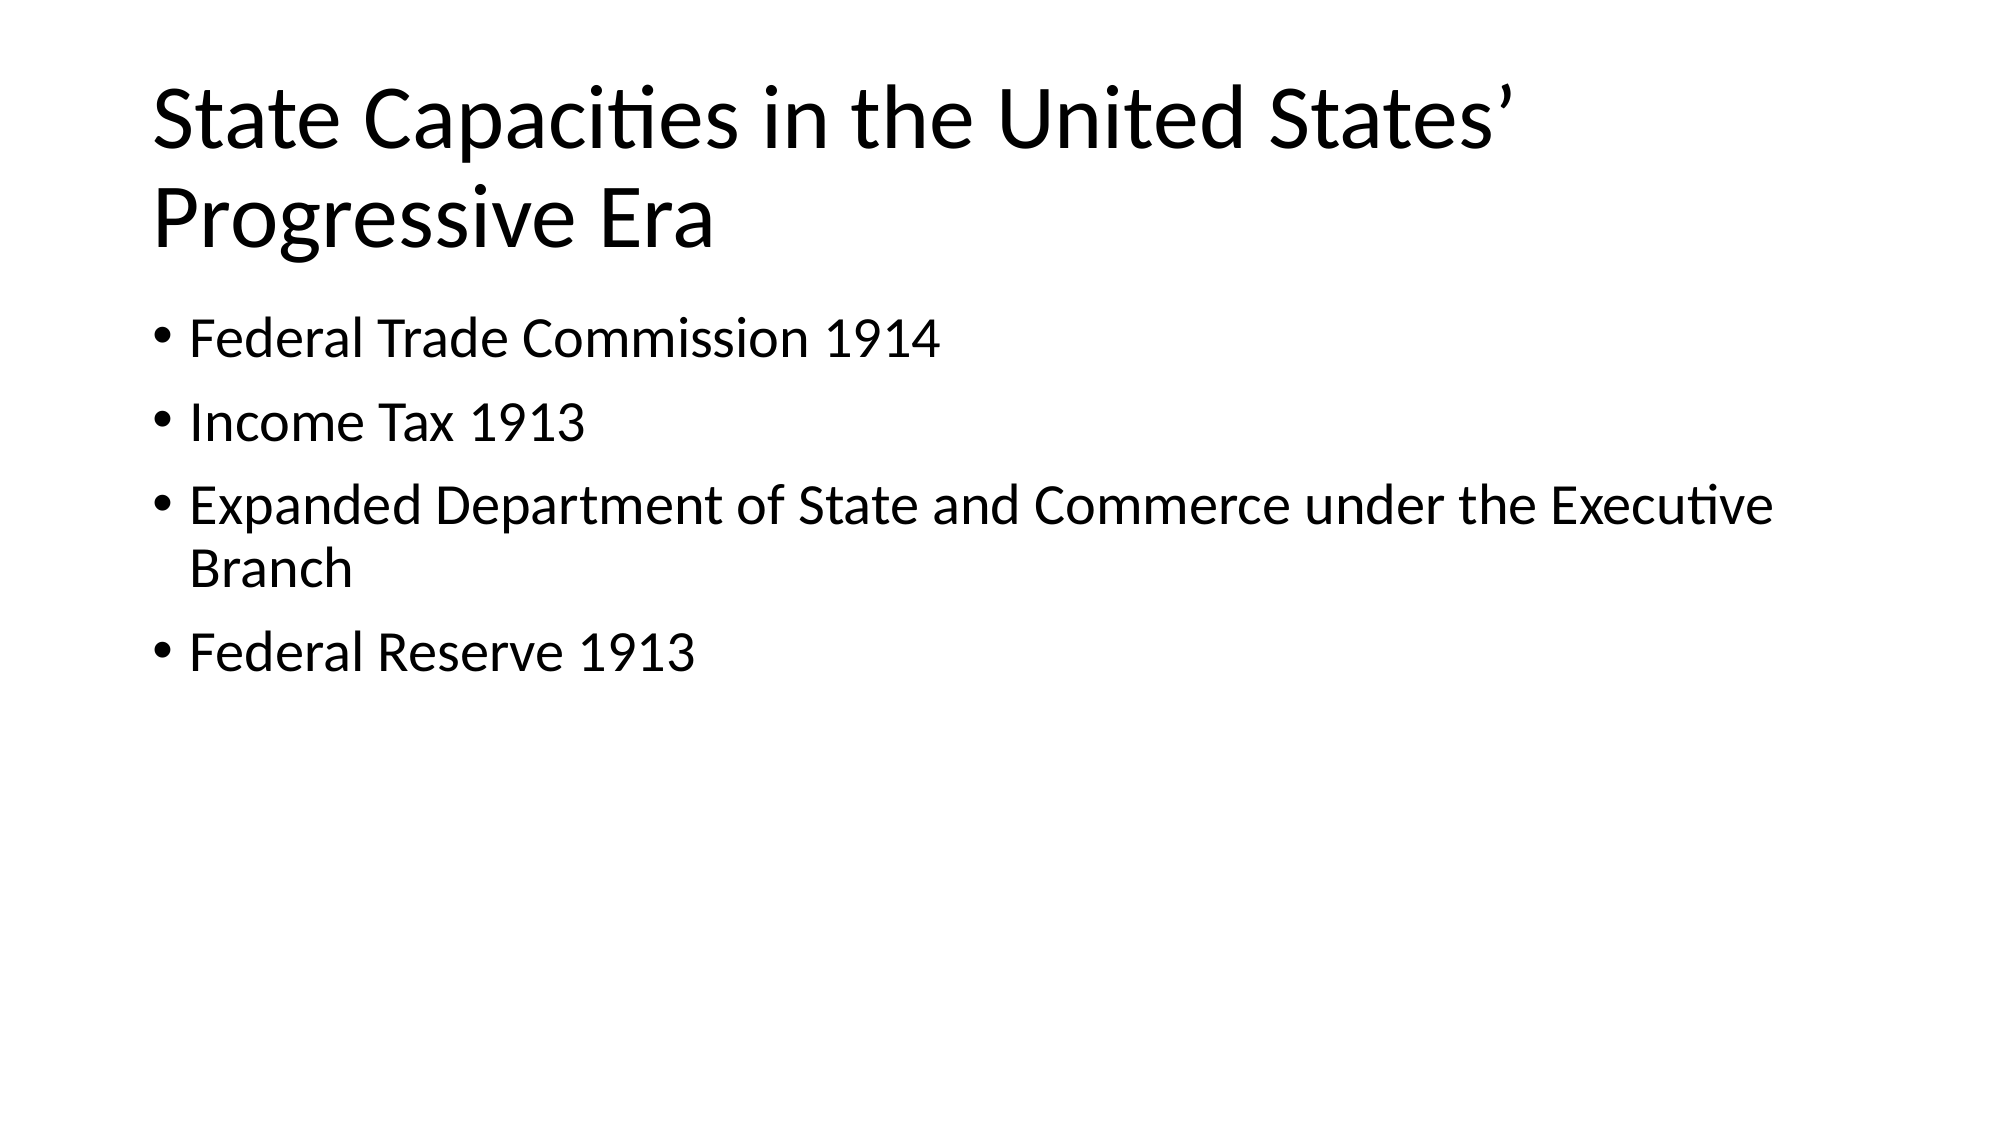

# State Capacities in the United States’ Progressive Era
Federal Trade Commission 1914
Income Tax 1913
Expanded Department of State and Commerce under the Executive Branch
Federal Reserve 1913